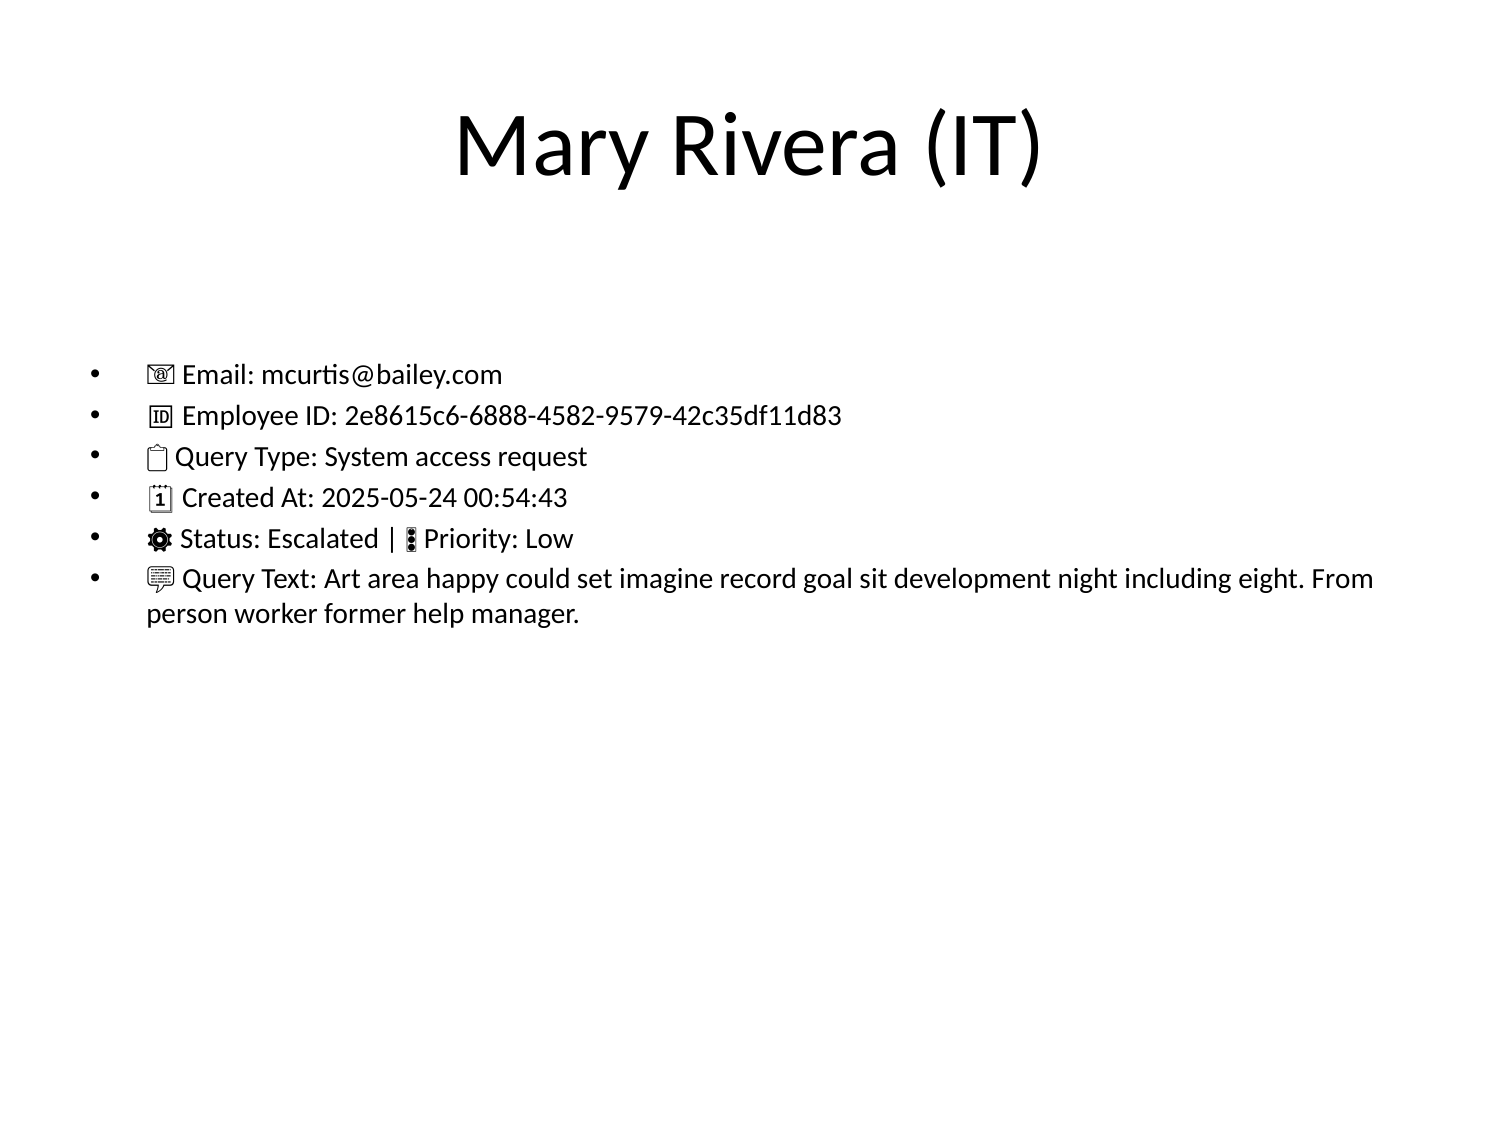

# Mary Rivera (IT)

📧 Email: mcurtis@bailey.com
🆔 Employee ID: 2e8615c6-6888-4582-9579-42c35df11d83
📋 Query Type: System access request
🗓 Created At: 2025-05-24 00:54:43
⚙ Status: Escalated | 🚦 Priority: Low
💬 Query Text: Art area happy could set imagine record goal sit development night including eight. From person worker former help manager.